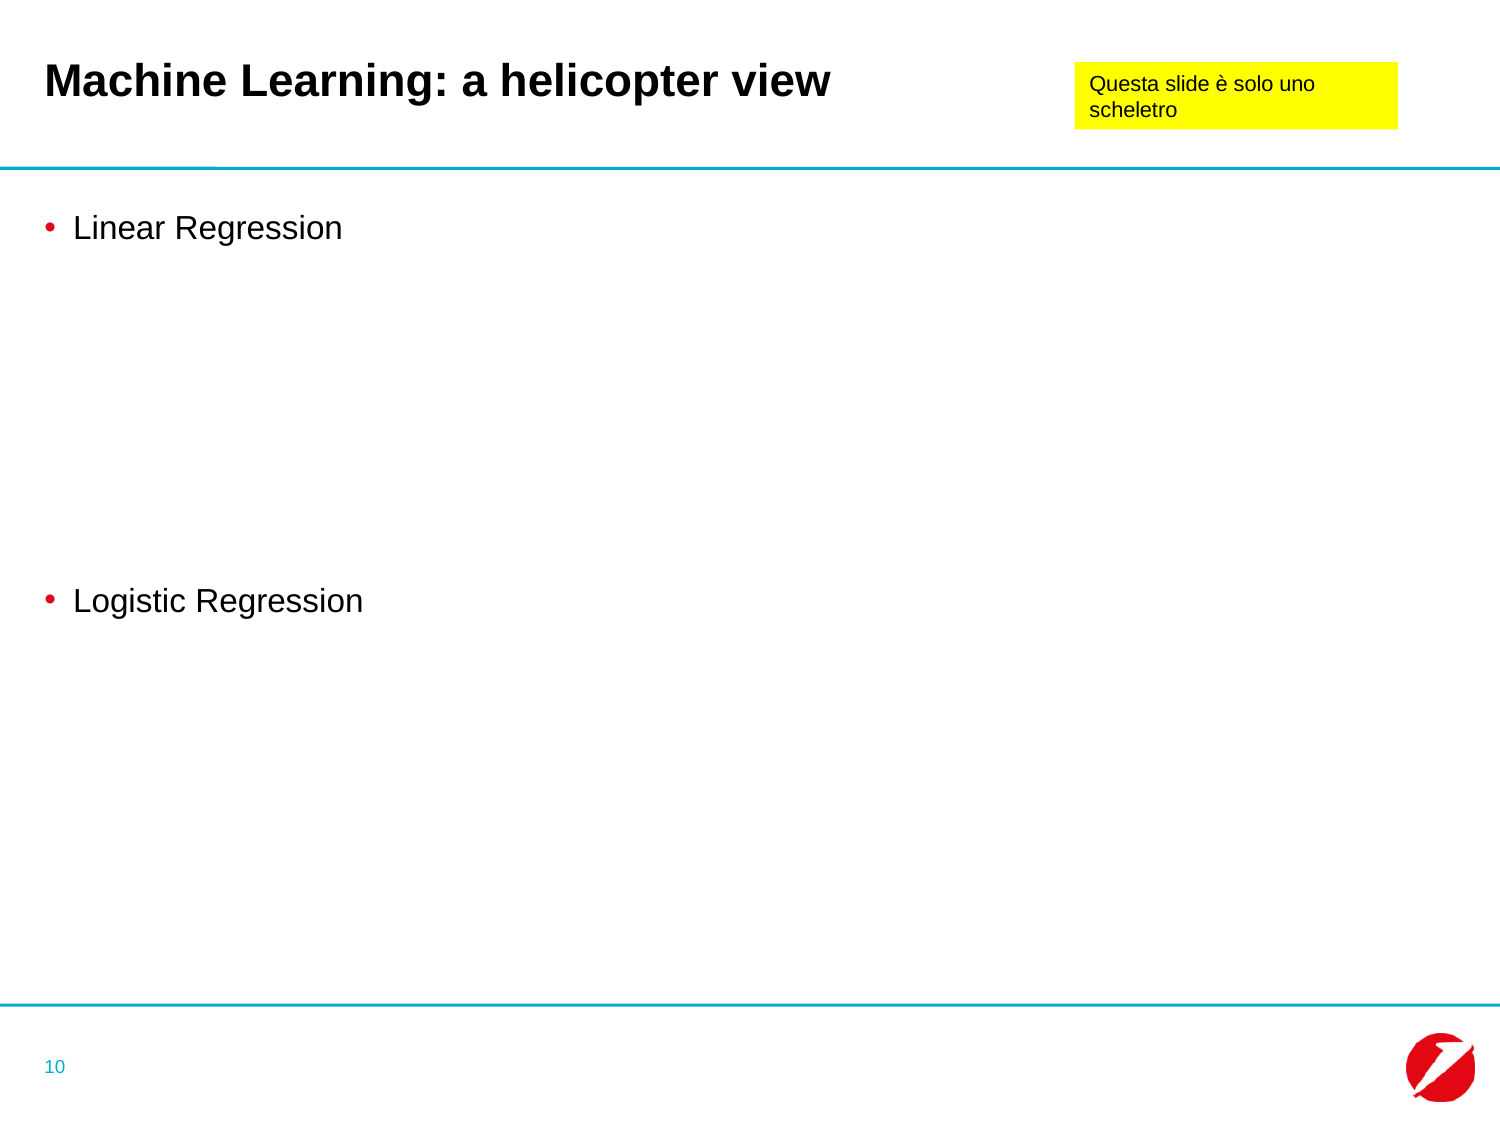

# Machine Learning: a helicopter view
Questa slide è solo uno scheletro
Linear Regression

Logistic Regression
10